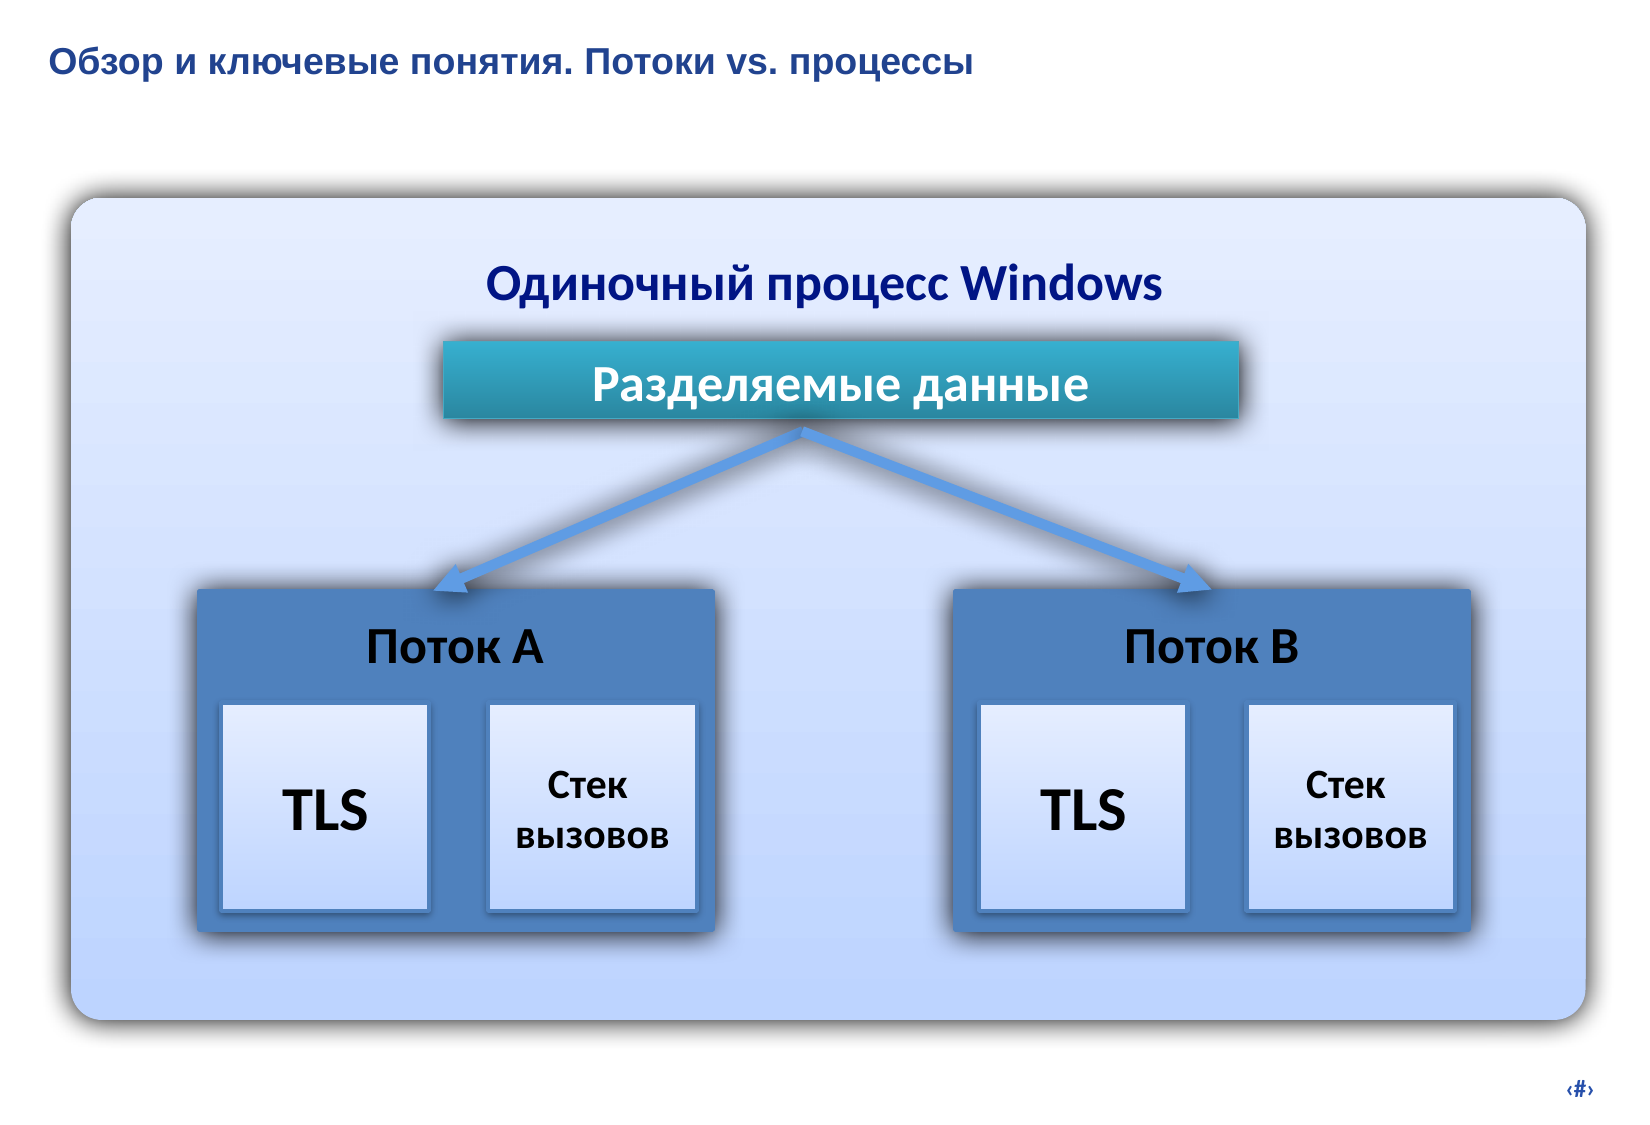

# Обзор и ключевые понятия. Потоки vs. процессы

Одиночный процесс Windows
Разделяемые данные

Поток B
Поток А

Стек
вызовов
Стек
вызовов
TLS
TLS